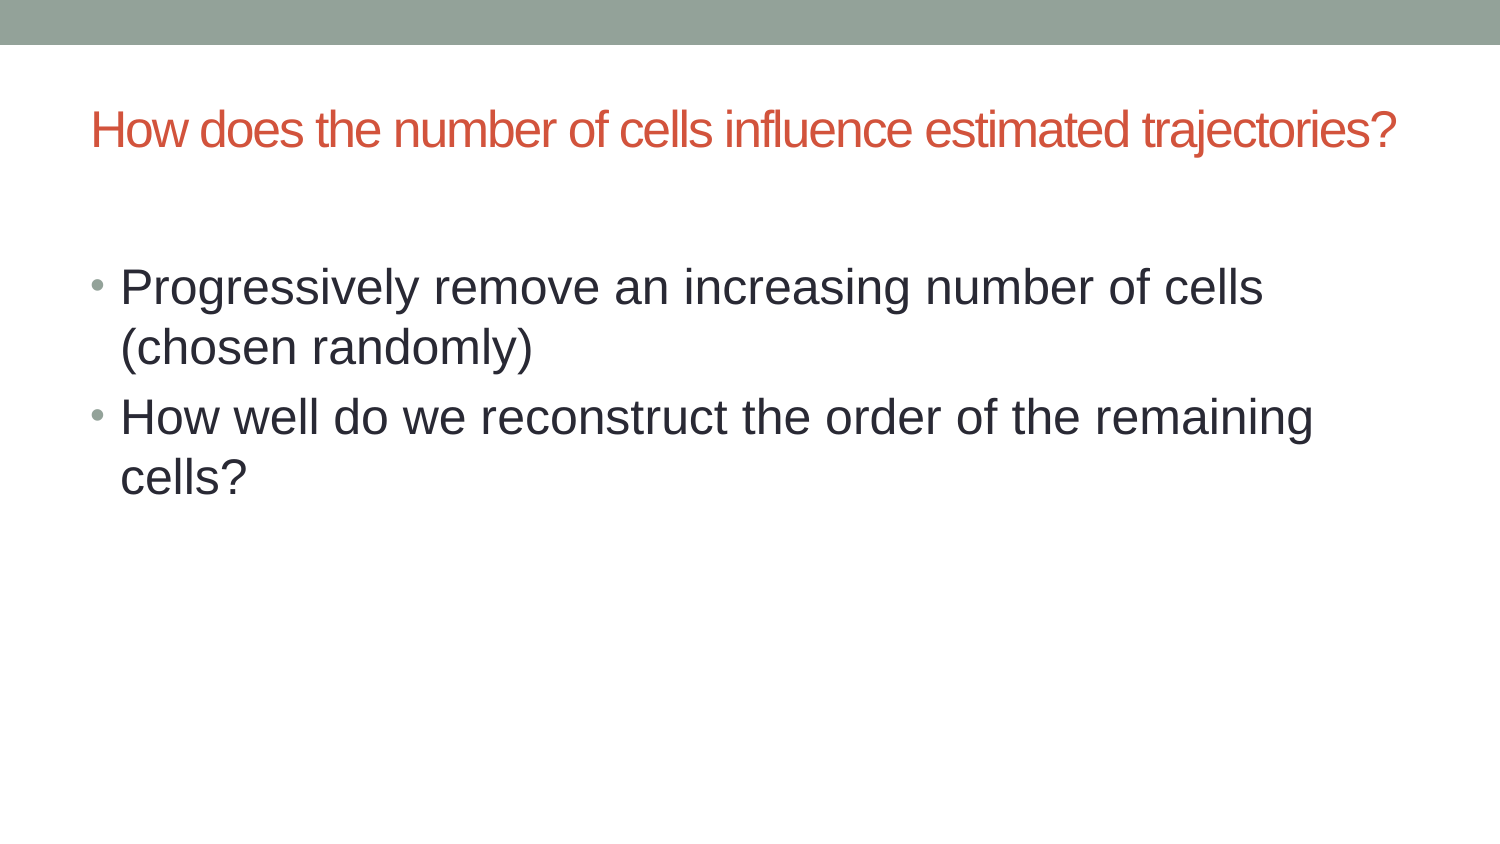

# How does the number of cells influence estimated trajectories?
Progressively remove an increasing number of cells (chosen randomly)
How well do we reconstruct the order of the remaining cells?